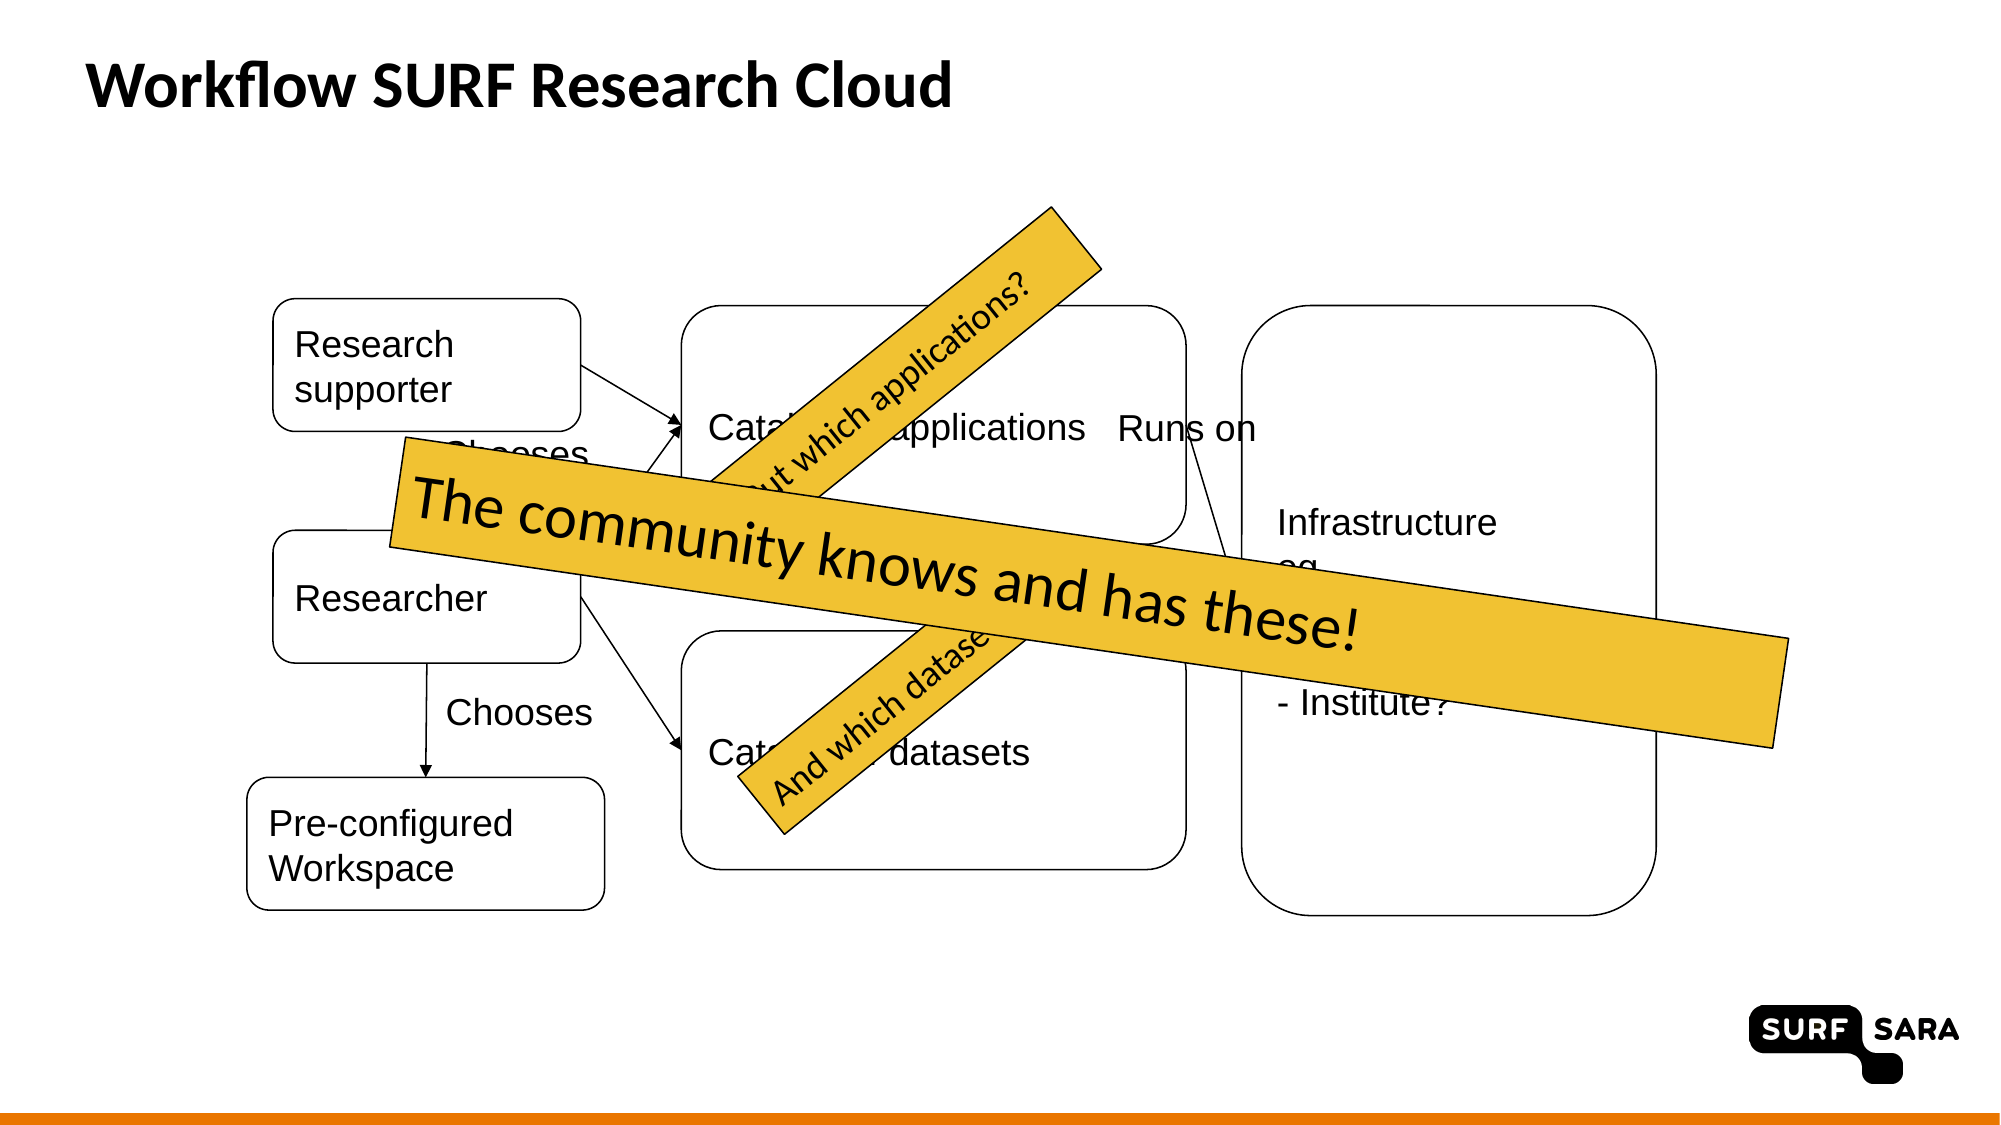

# Workflow SURF Research Cloud
Research supporter
Catalog of applications
Infrastructure
eg.
- Azure
- HPC Cloud
- Institute?
But which applications?
Runs on
Chooses
Researcher
The community knows and has these!
Is available in
Catalog of datasets
And which datasets?
Chooses
Pre-configured Workspace